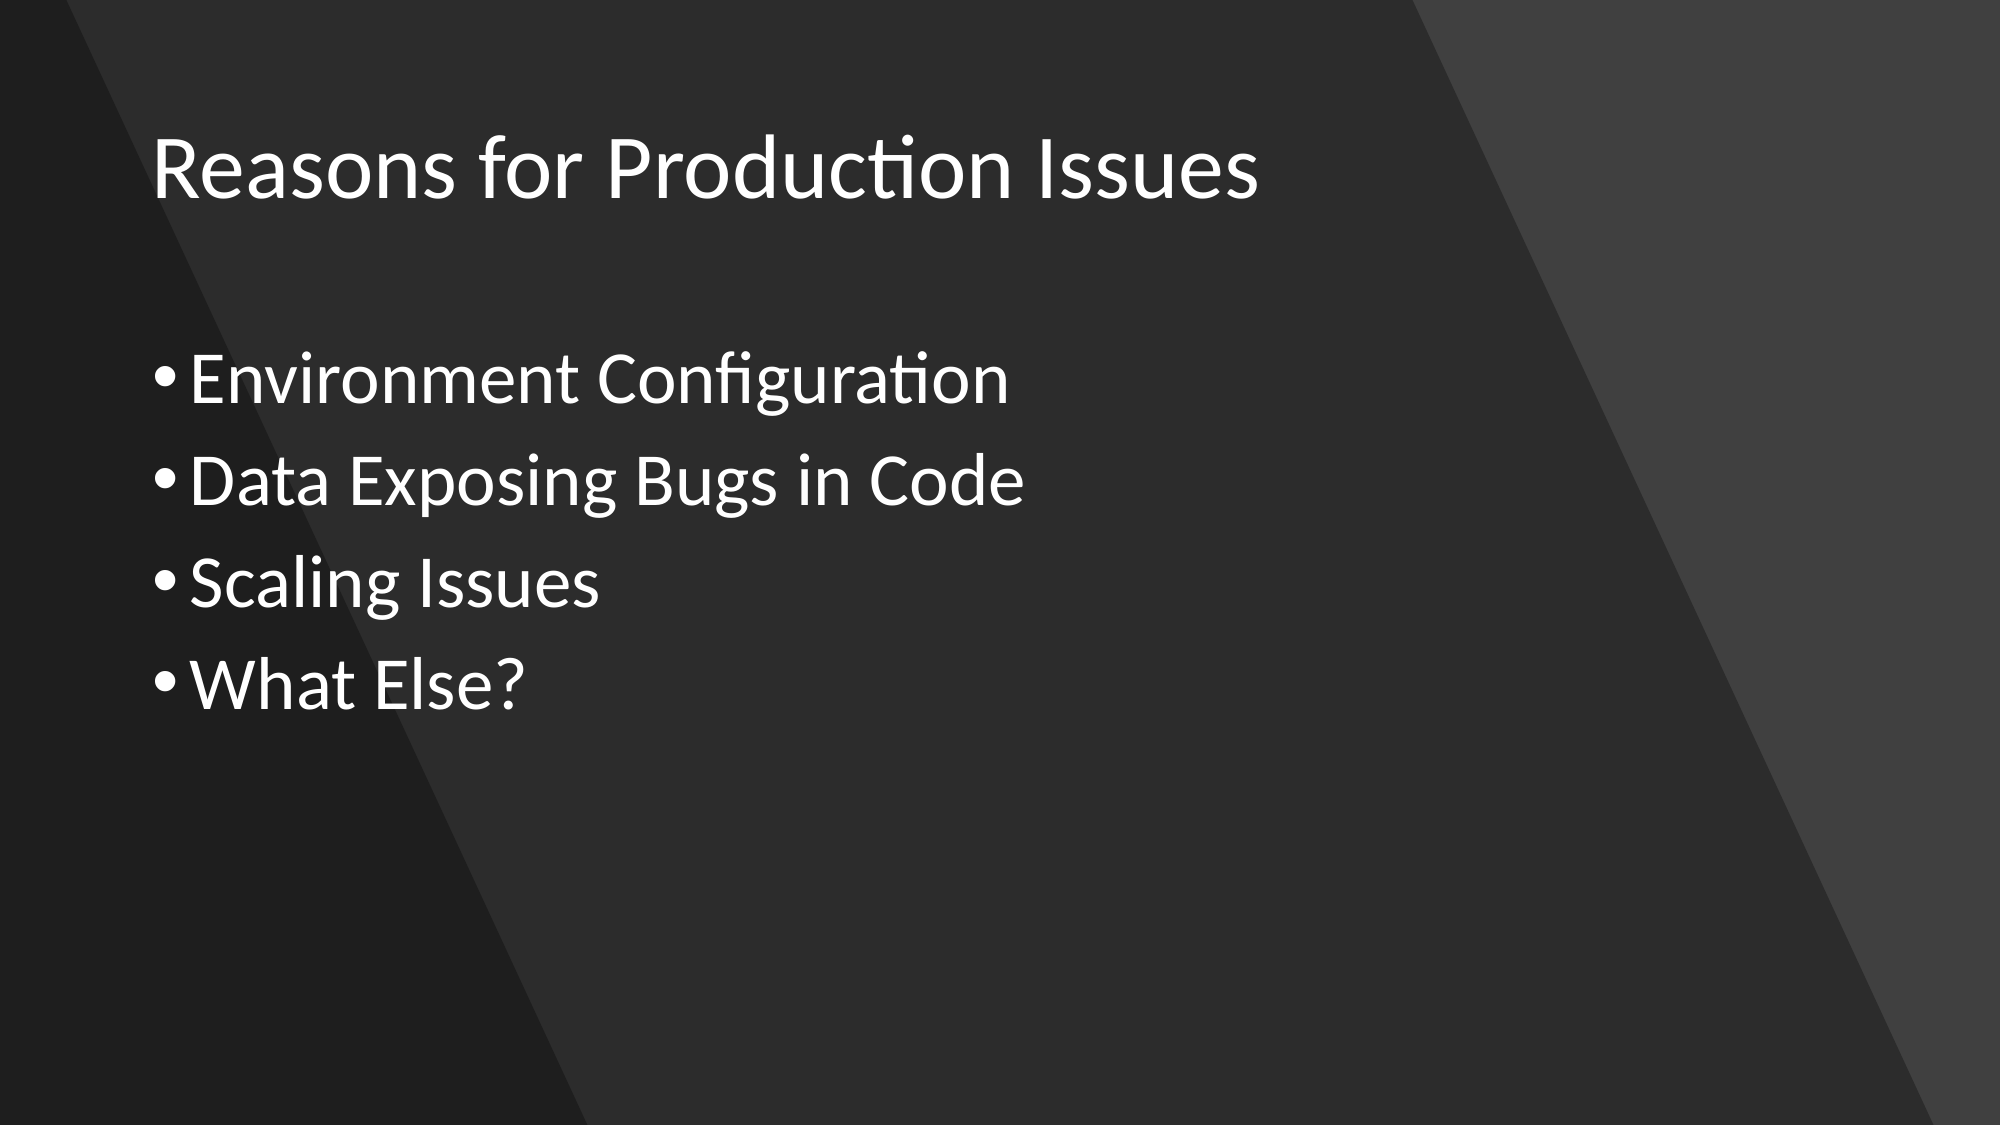

# Reasons for Production Issues
Environment Configuration
Data Exposing Bugs in Code
Scaling Issues
What Else?